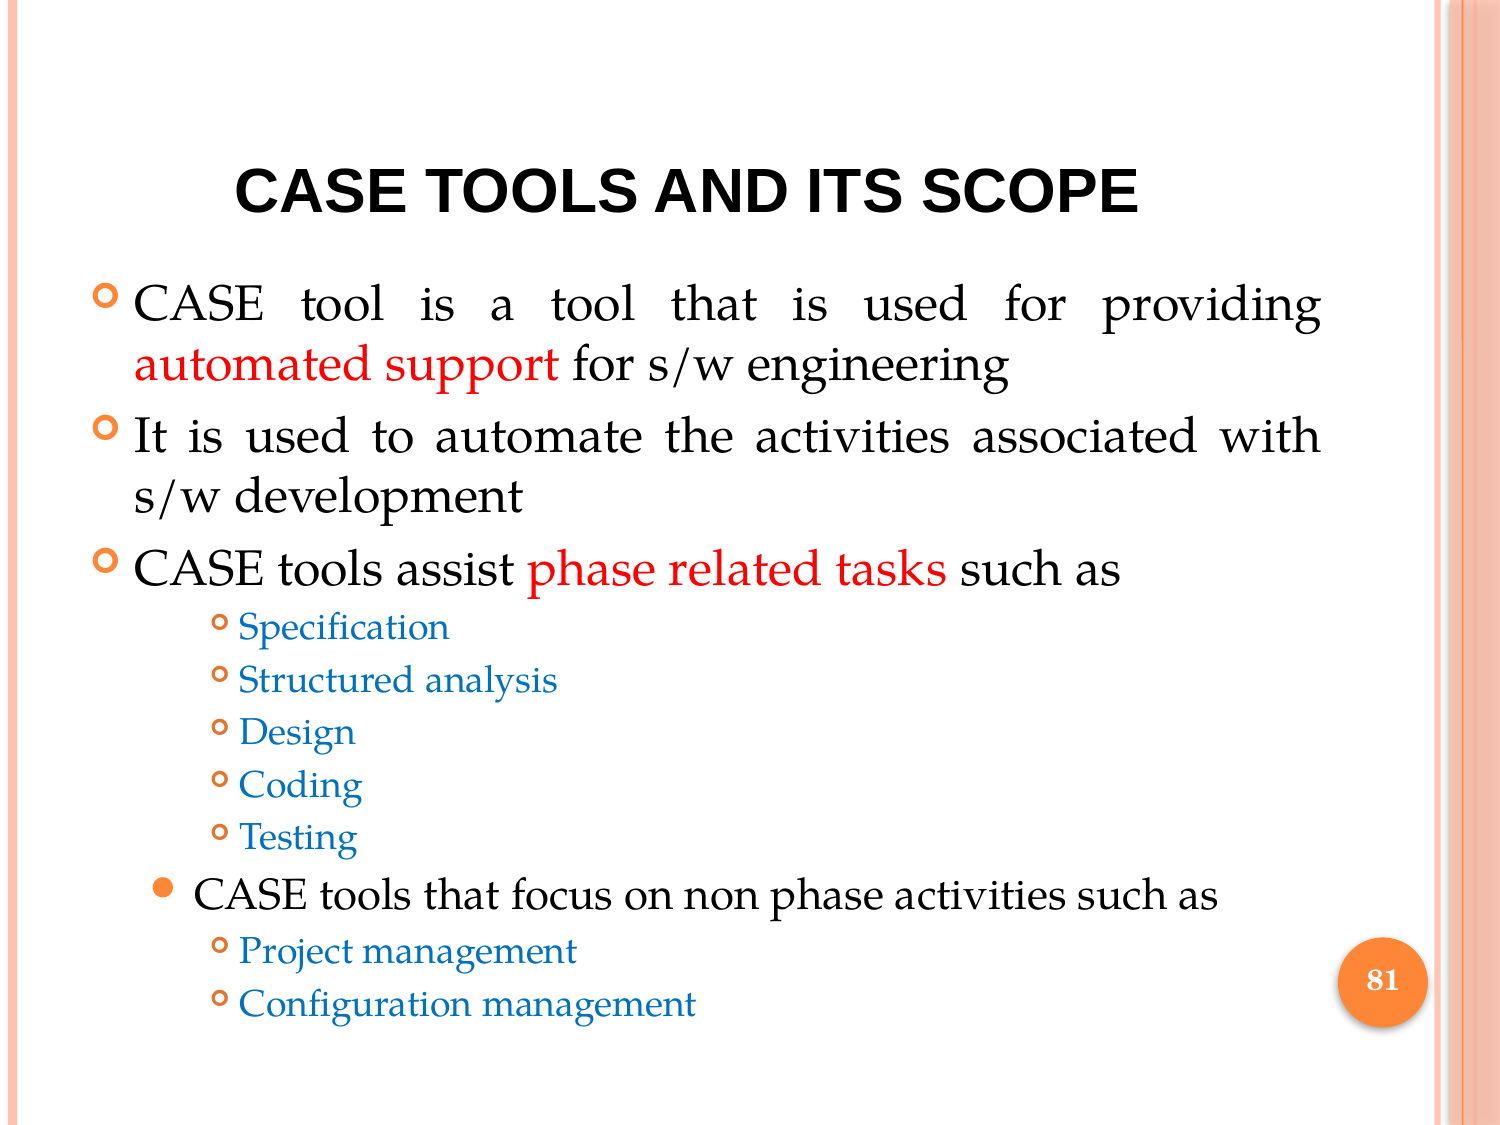

# CASE tools and its scope
CASE tool is a tool that is used for providing automated support for s/w engineering
It is used to automate the activities associated with s/w development
CASE tools assist phase related tasks such as
Specification
Structured analysis
Design
Coding
Testing
CASE tools that focus on non phase activities such as
Project management
Configuration management
81